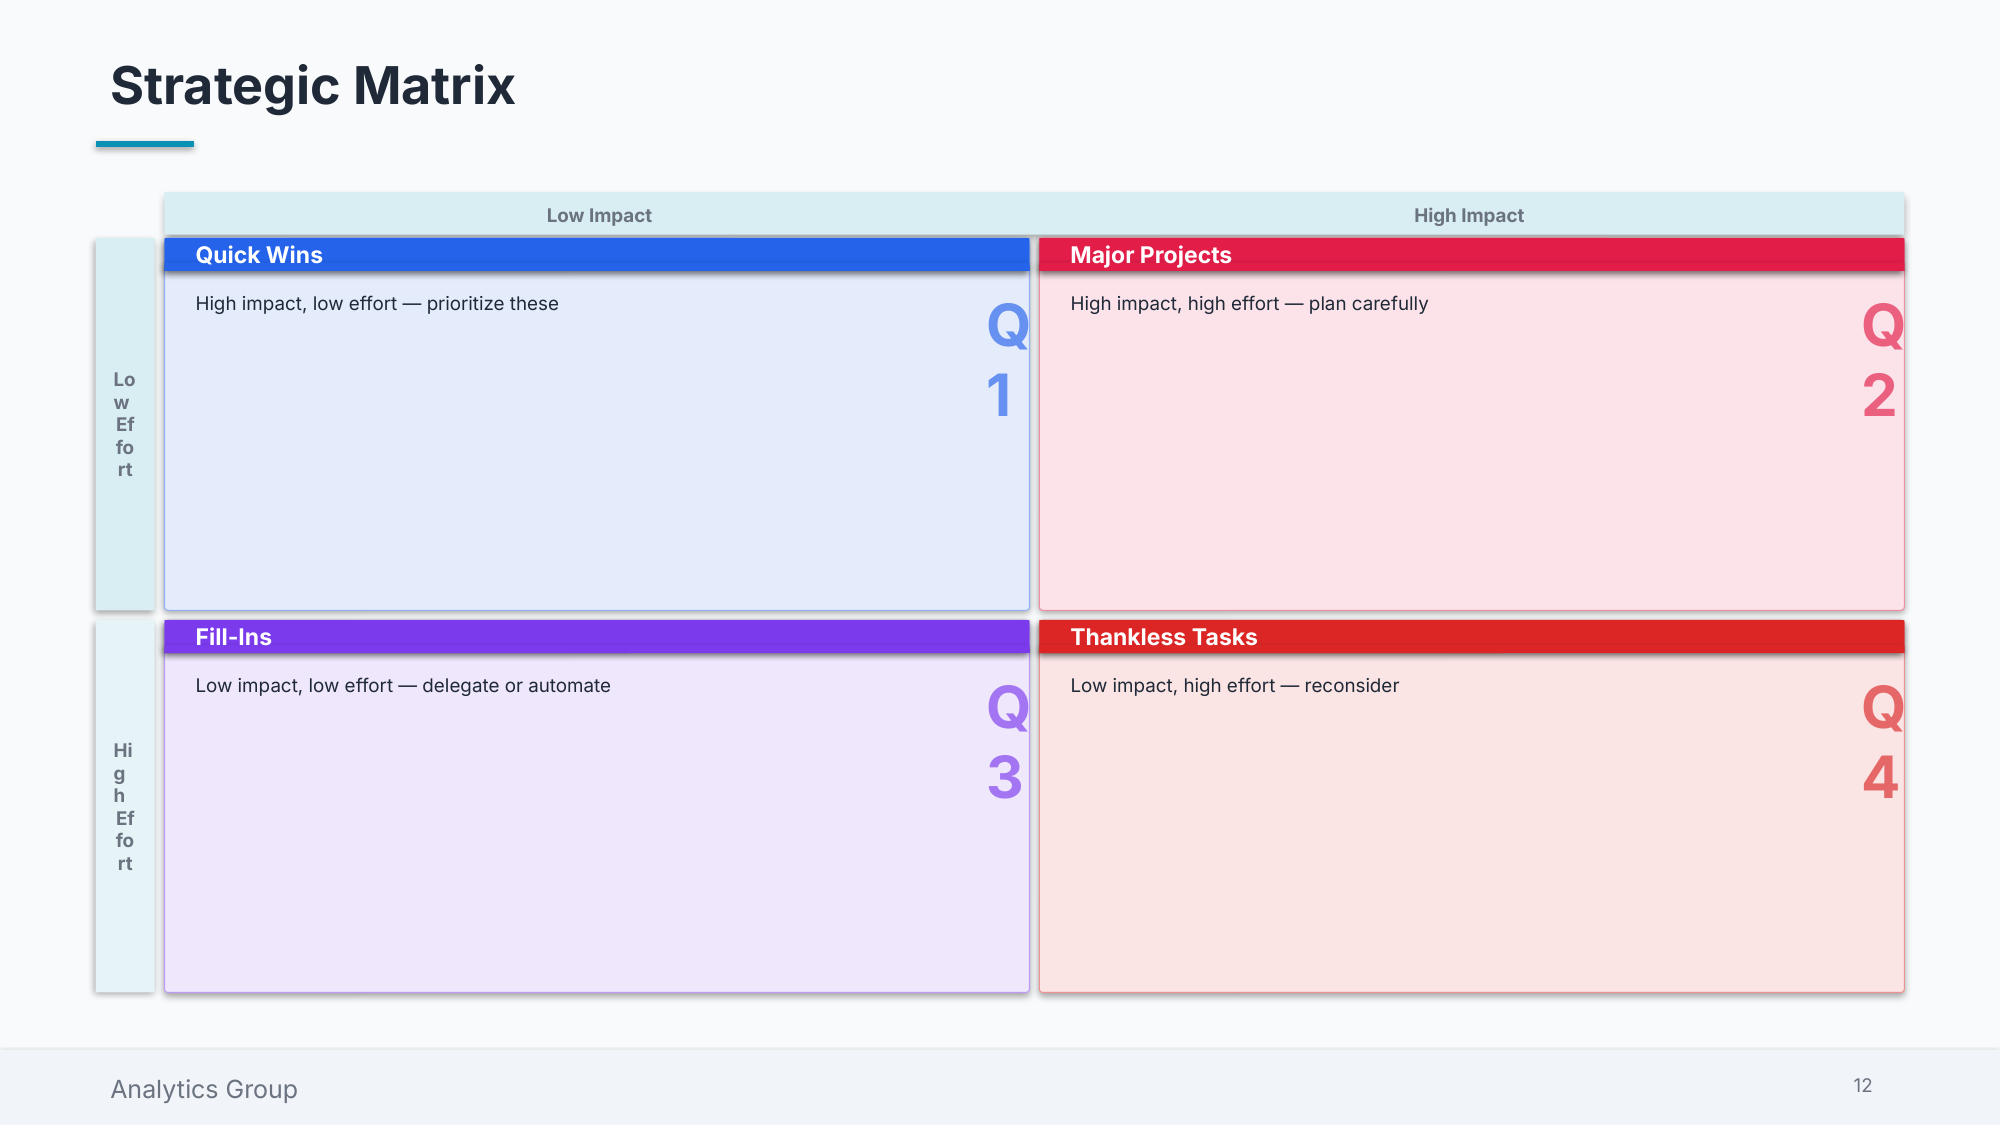

Strategic Matrix

Low Impact
High Impact

Low
Effort
Quick Wins
Major Projects

Q1
Q2
High impact, low effort — prioritize these
High impact, high effort — plan carefully

High
Effort
Fill-Ins
Thankless Tasks

Q3
Q4
Low impact, low effort — delegate or automate
Low impact, high effort — reconsider

Analytics Group
12